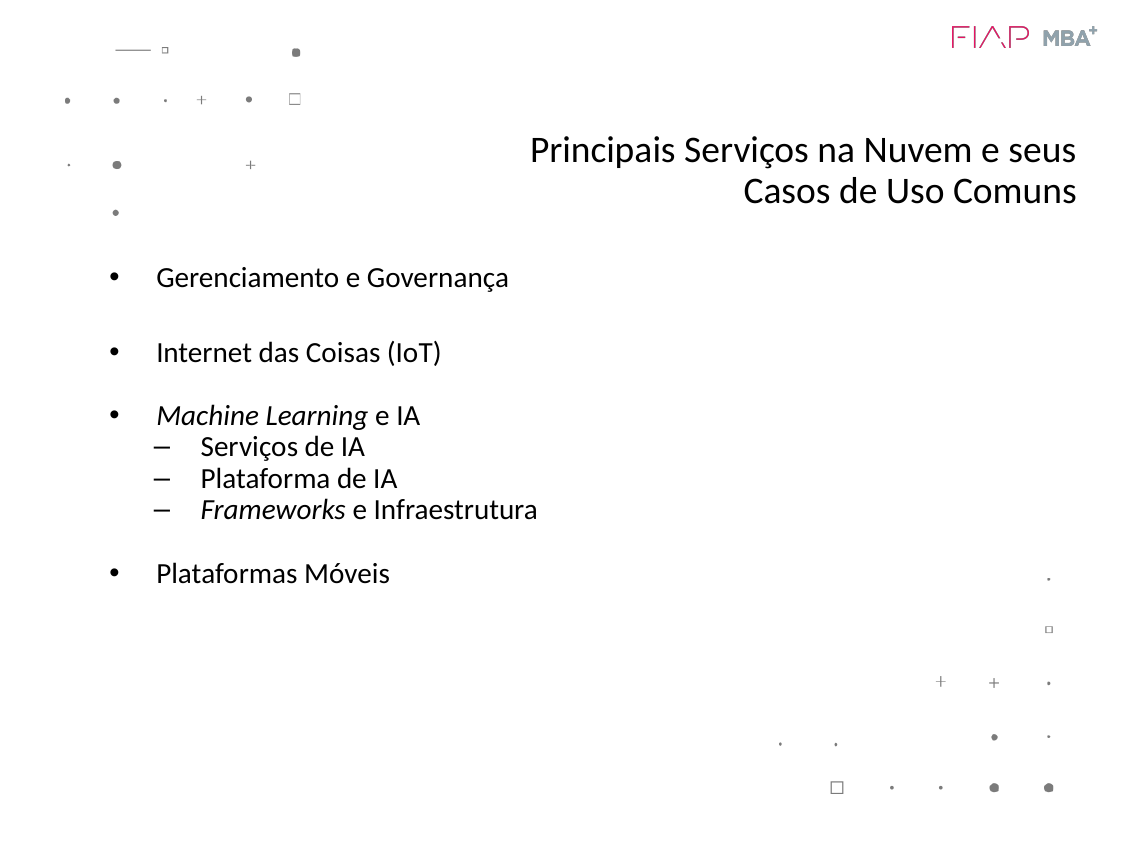

# Principais Serviços na Nuvem e seus Casos de Uso Comuns
Gerenciamento e Governança

Internet das Coisas (IoT)

Machine Learning e IA
Serviços de IA
Plataforma de IA
Frameworks e Infraestrutura

Plataformas Móveis